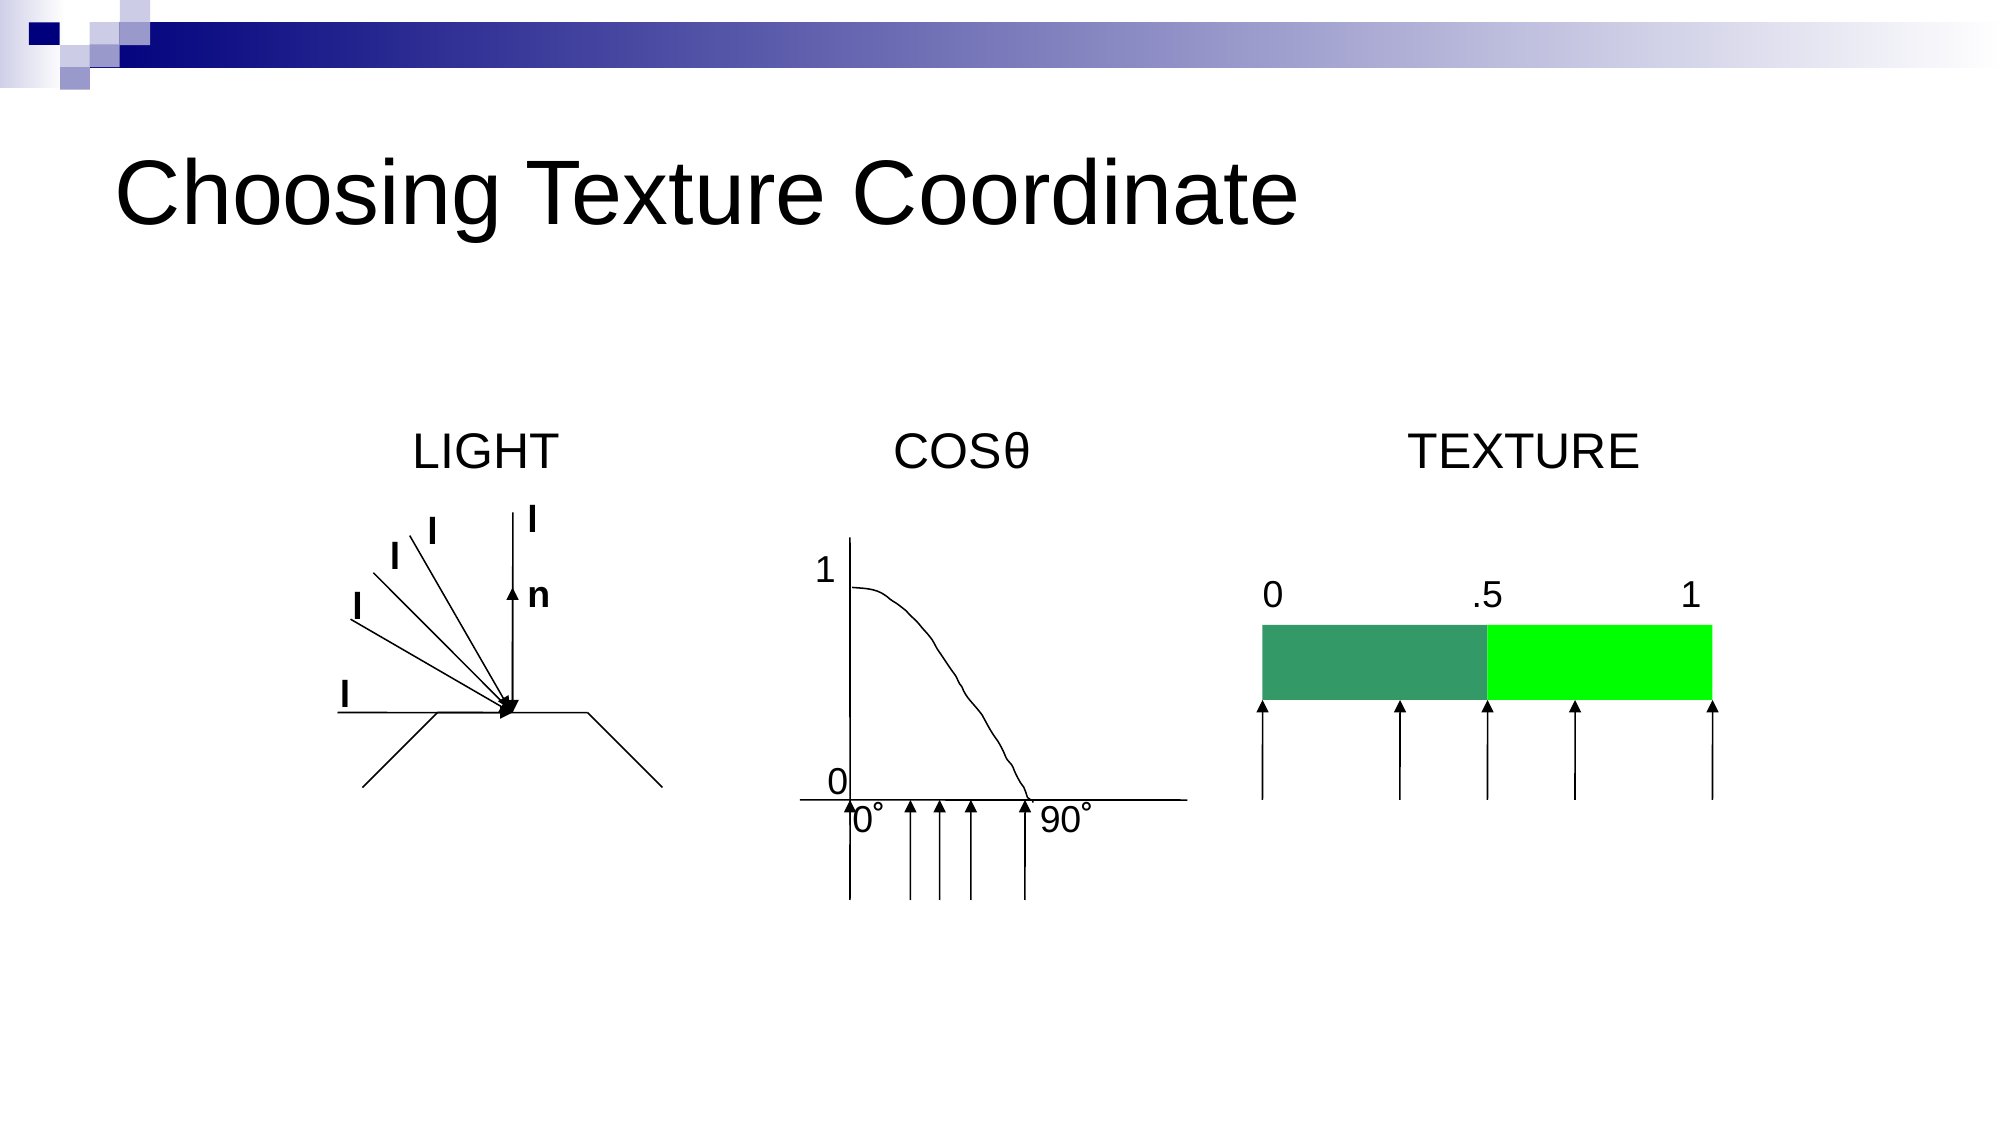

# Choosing Texture Coordinate
 LIGHT                        COSθ                           TEXTURE
l

l

l

1
n

 0                  .5                 1

l

l

0
0˚
90˚